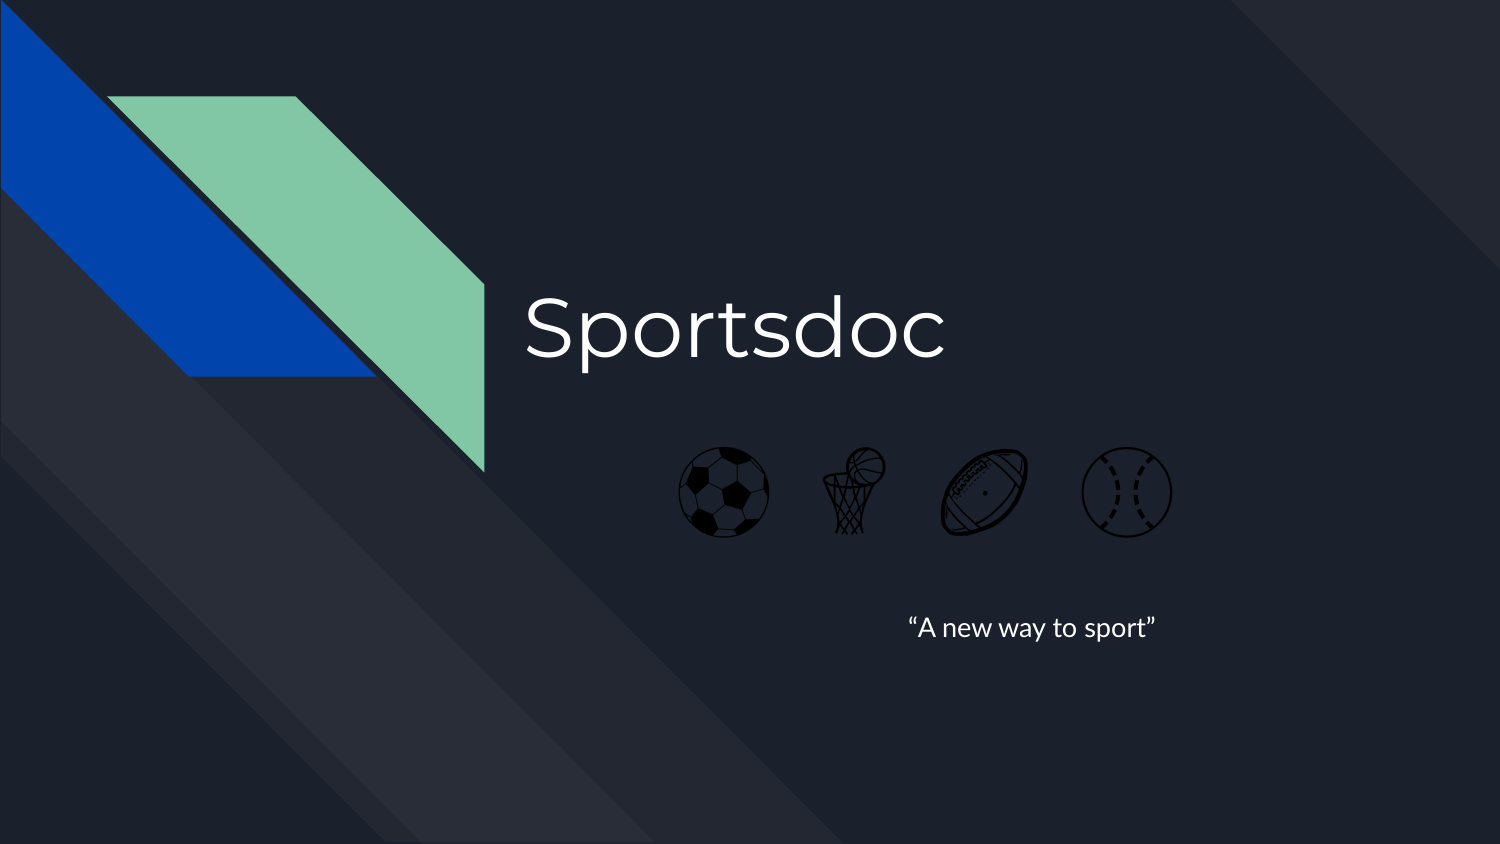

# Sportsdoc
⚽️  🏀  🏈  ⚾️
“A new way to sport”